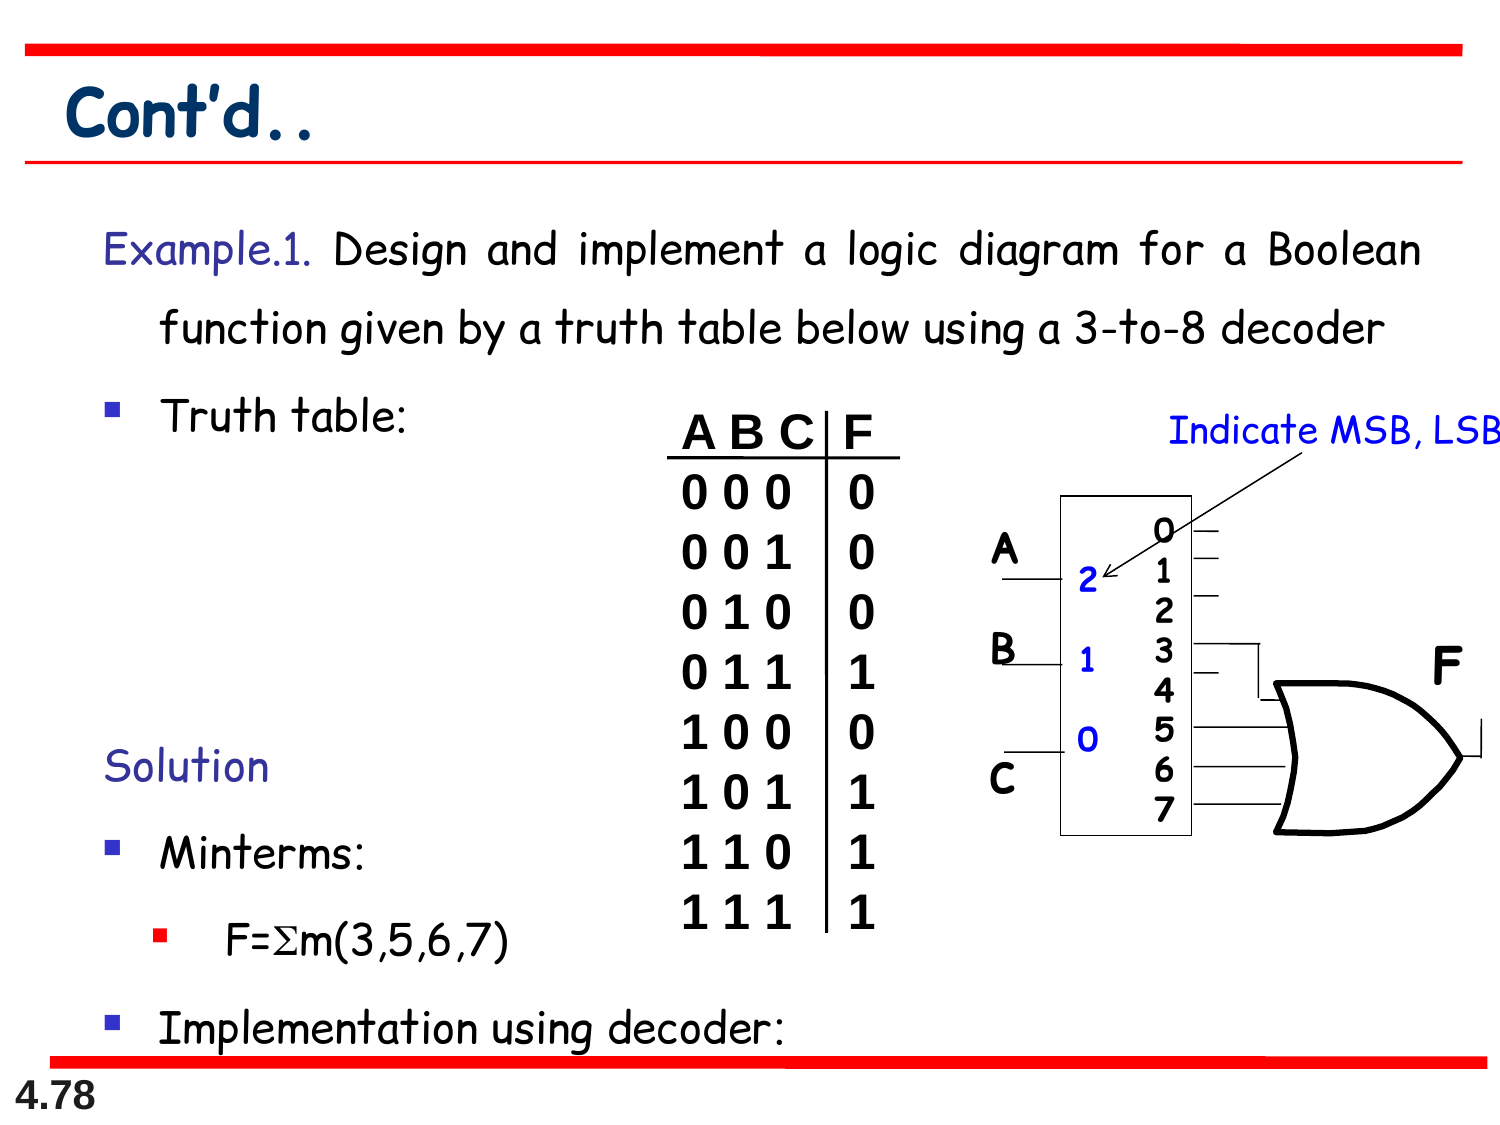

Cont’d..

Example.1. Design and implement a logic diagram for a Boolean function given by a truth table below using a 3-to-8 decoder
Truth table:

Solution
Minterms:
F=Σm(3,5,6,7)
Implementation using decoder:
A B C  F
0 0 0    0
0 0 1    0
0 1 0    0
0 1 1    1
1 0 0    0
1 0 1    1
1 1 0    1
1 1 1    1
Indicate MSB, LSB

0
1
2
3
4
5
6
7
A

B
C

2

1

0
F

4.78